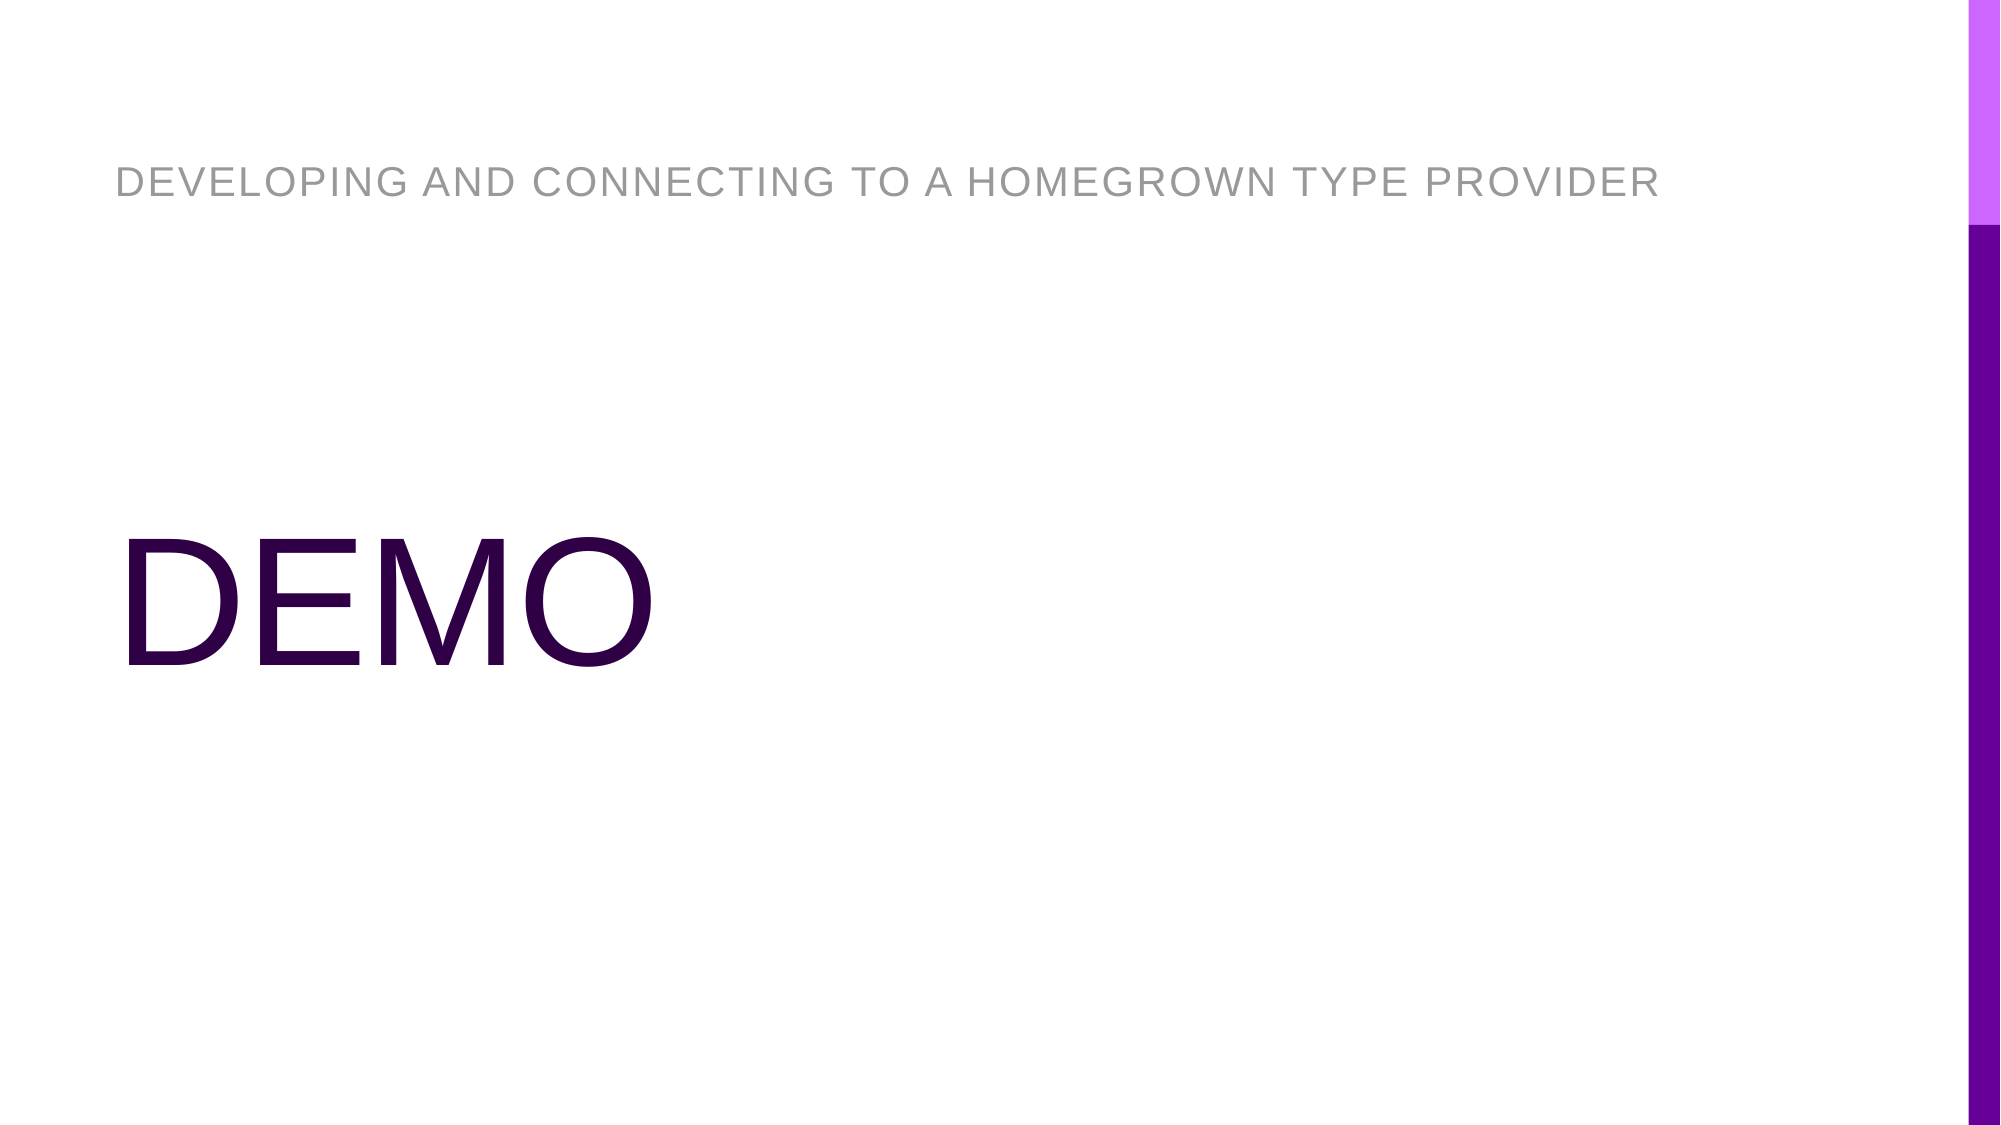

Developing and connecting to a homegrown type provider
# Demo